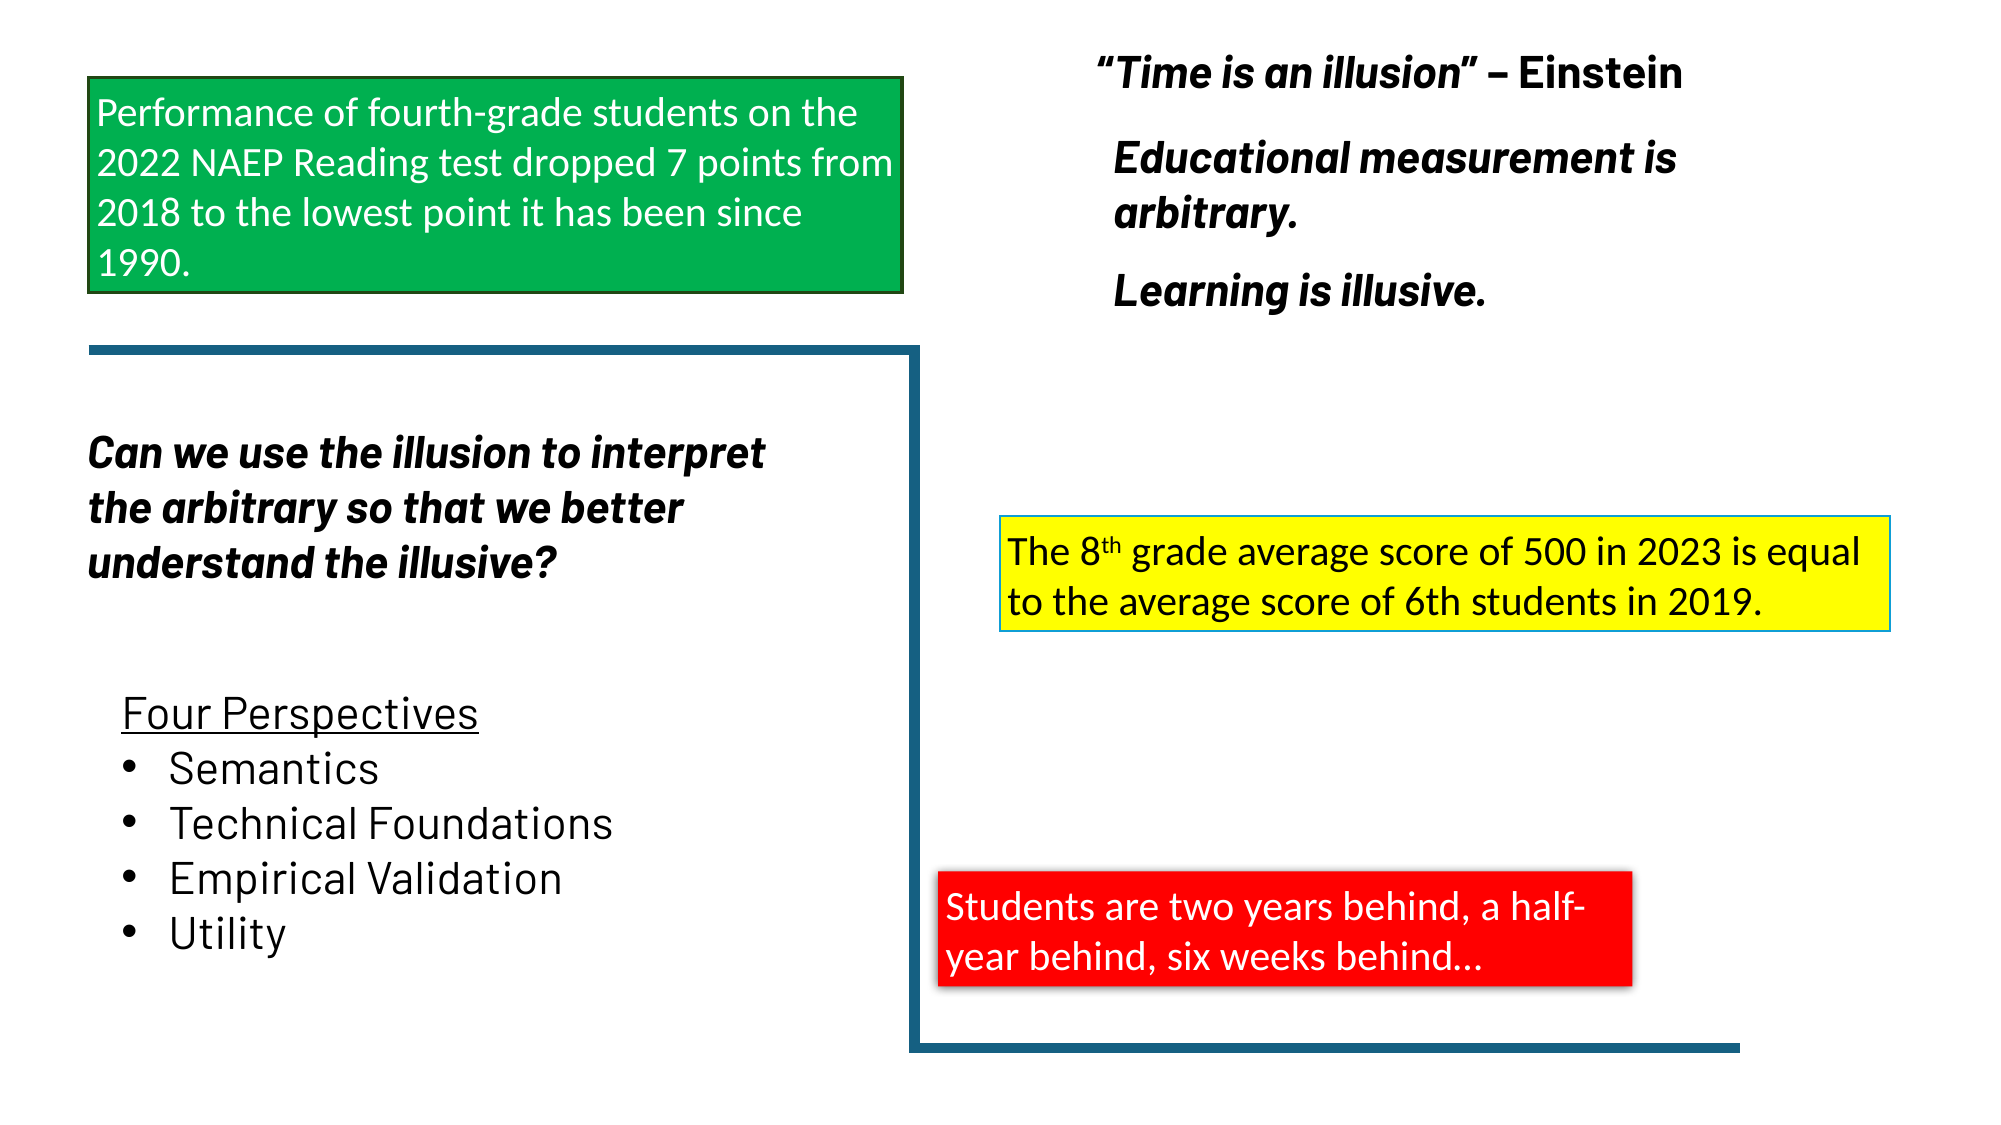

“Time is an illusion” – Einstein
Performance of fourth-grade students on the 2022 NAEP Reading test dropped 7 points from 2018 to the lowest point it has been since 1990.
Educational measurement is arbitrary.
Learning is illusive.

Can we use the illusion to interpret the arbitrary so that we better understand the illusive?
The 8th grade average score of 500 in 2023 is equal to the average score of 6th students in 2019.
Four Perspectives
Semantics
Technical Foundations
Empirical Validation
Utility
Students are two years behind, a half-year behind, six weeks behind…